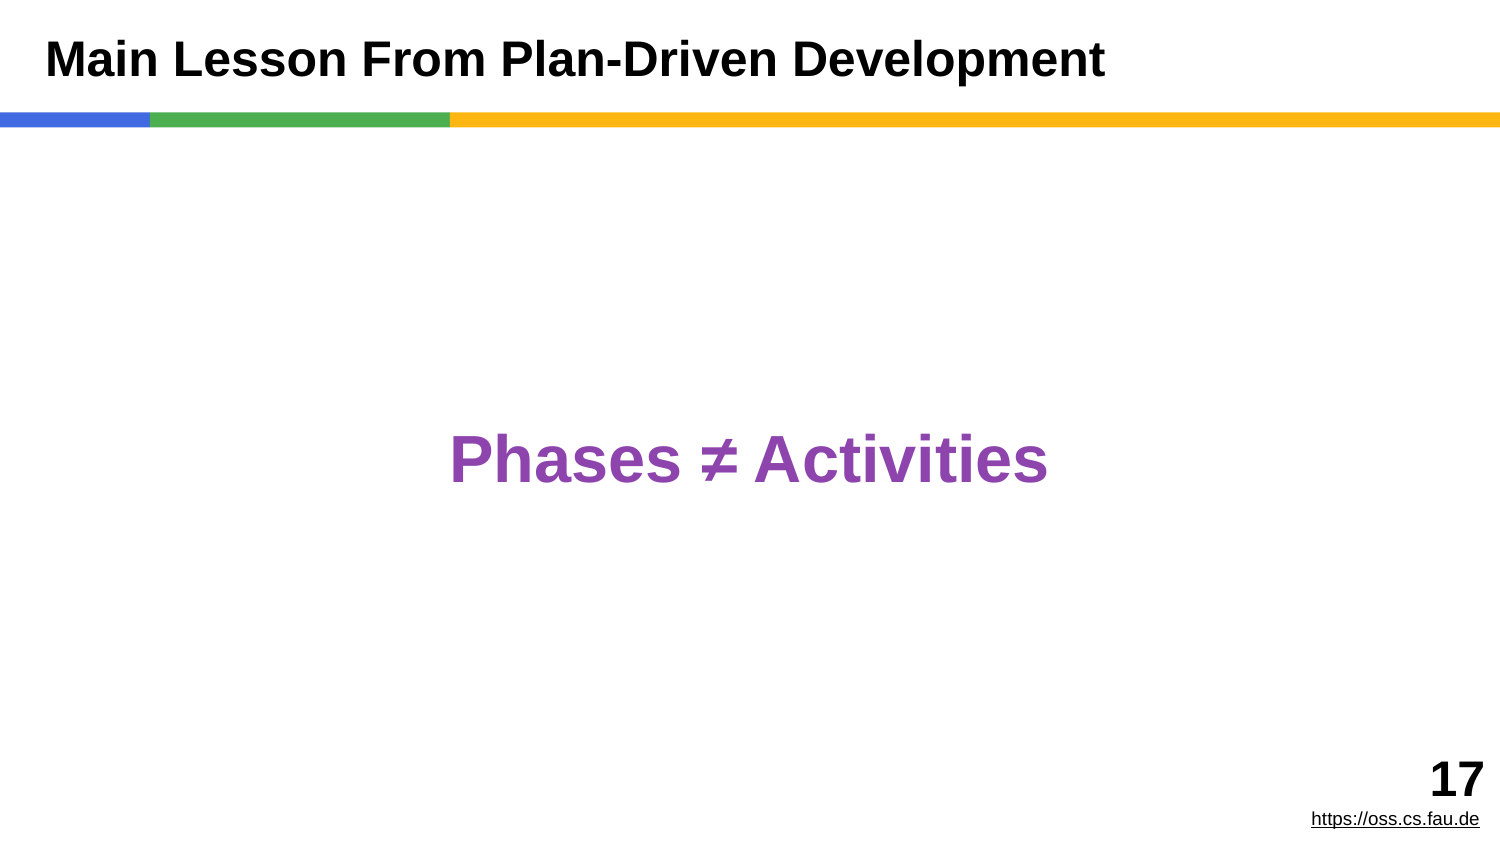

# Main Lesson From Plan-Driven Development
Phases ≠ Activities
17
https://oss.cs.fau.de